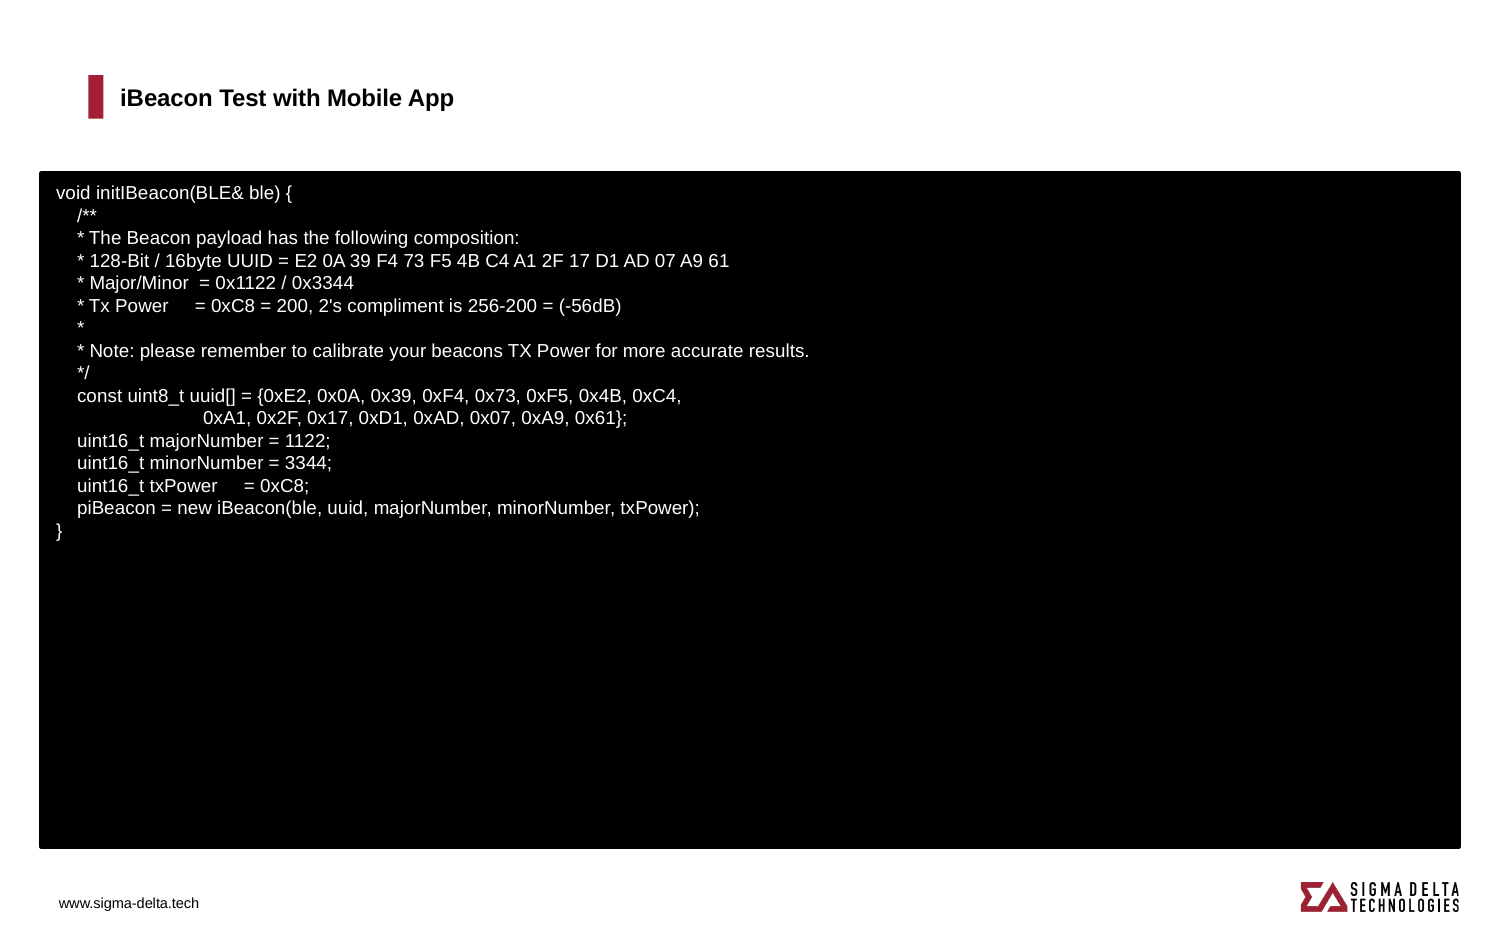

# iBeacon Test with Mobile App
void initIBeacon(BLE& ble) {
    /**
    * The Beacon payload has the following composition:
    * 128-Bit / 16byte UUID = E2 0A 39 F4 73 F5 4B C4 A1 2F 17 D1 AD 07 A9 61
    * Major/Minor  = 0x1122 / 0x3344
    * Tx Power     = 0xC8 = 200, 2's compliment is 256-200 = (-56dB)
    *
    * Note: please remember to calibrate your beacons TX Power for more accurate results.
    */
    const uint8_t uuid[] = {0xE2, 0x0A, 0x39, 0xF4, 0x73, 0xF5, 0x4B, 0xC4,
                            0xA1, 0x2F, 0x17, 0xD1, 0xAD, 0x07, 0xA9, 0x61};
    uint16_t majorNumber = 1122;
    uint16_t minorNumber = 3344;
    uint16_t txPower     = 0xC8;
    piBeacon = new iBeacon(ble, uuid, majorNumber, minorNumber, txPower);
}